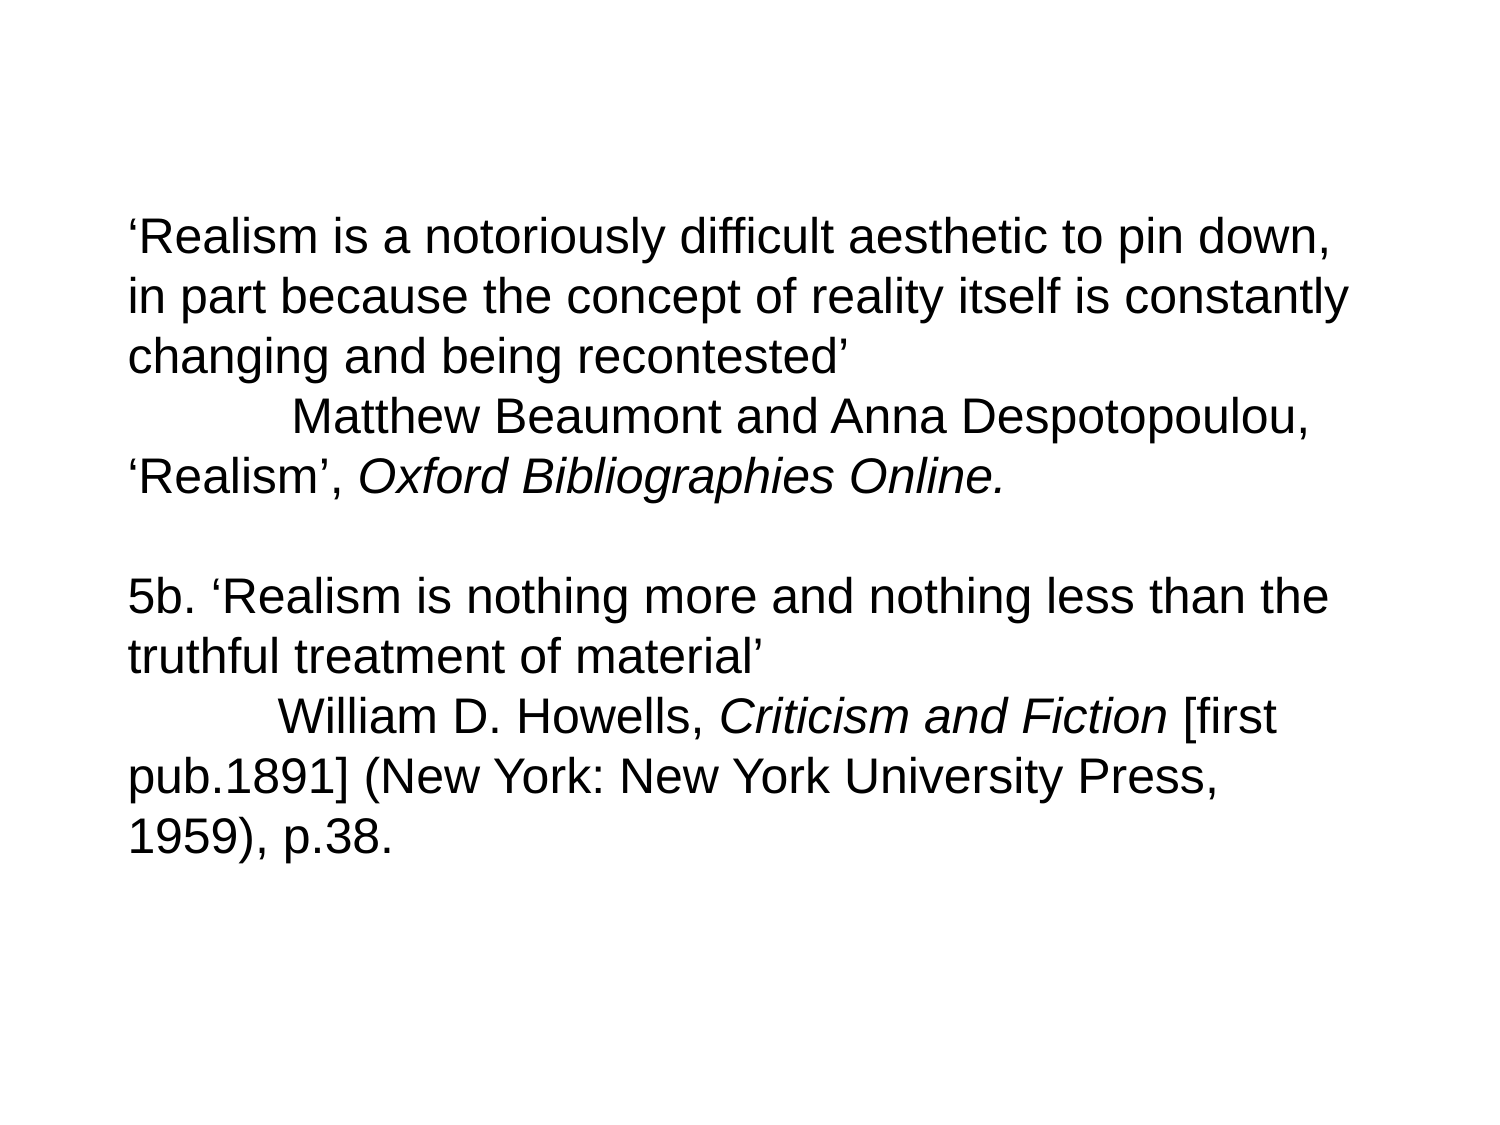

# ‘Realism is a notoriously difficult aesthetic to pin down, in part because the concept of reality itself is constantly changing and being recontested’ Matthew Beaumont and Anna Despotopoulou, ‘Realism’, Oxford Bibliographies Online.   5b. ‘Realism is nothing more and nothing less than the truthful treatment of material’ William D. Howells, Criticism and Fiction [first pub.1891] (New York: New York University Press, 1959), p.38.